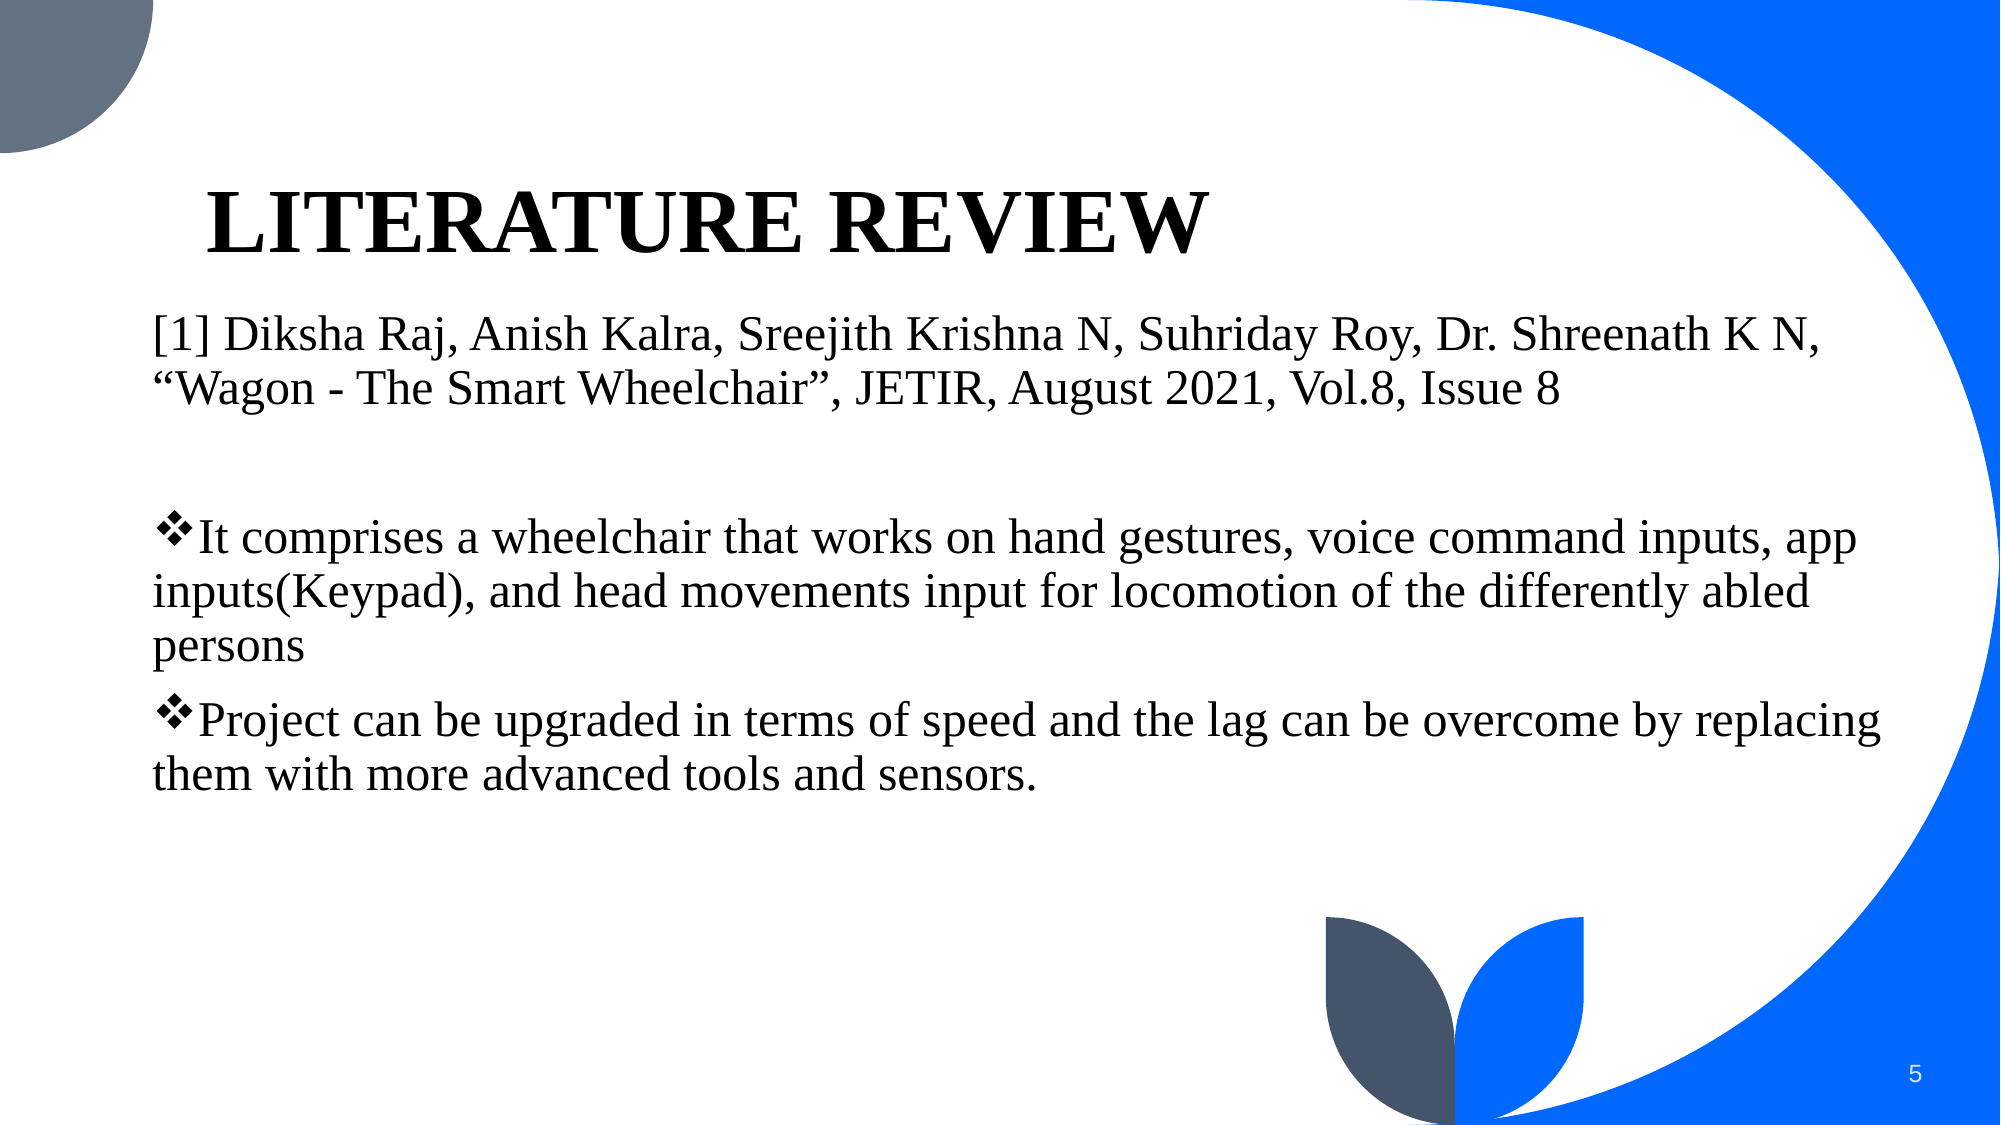

# LITERATURE REVIEW
[1] Diksha Raj, Anish Kalra, Sreejith Krishna N, Suhriday Roy, Dr. Shreenath K N, “Wagon - The Smart Wheelchair”, JETIR, August 2021, Vol.8, Issue 8

It comprises a wheelchair that works on hand gestures, voice command inputs, app inputs(Keypad), and head movements input for locomotion of the differently abled persons
Project can be upgraded in terms of speed and the lag can be overcome by replacing them with more advanced tools and sensors.

5